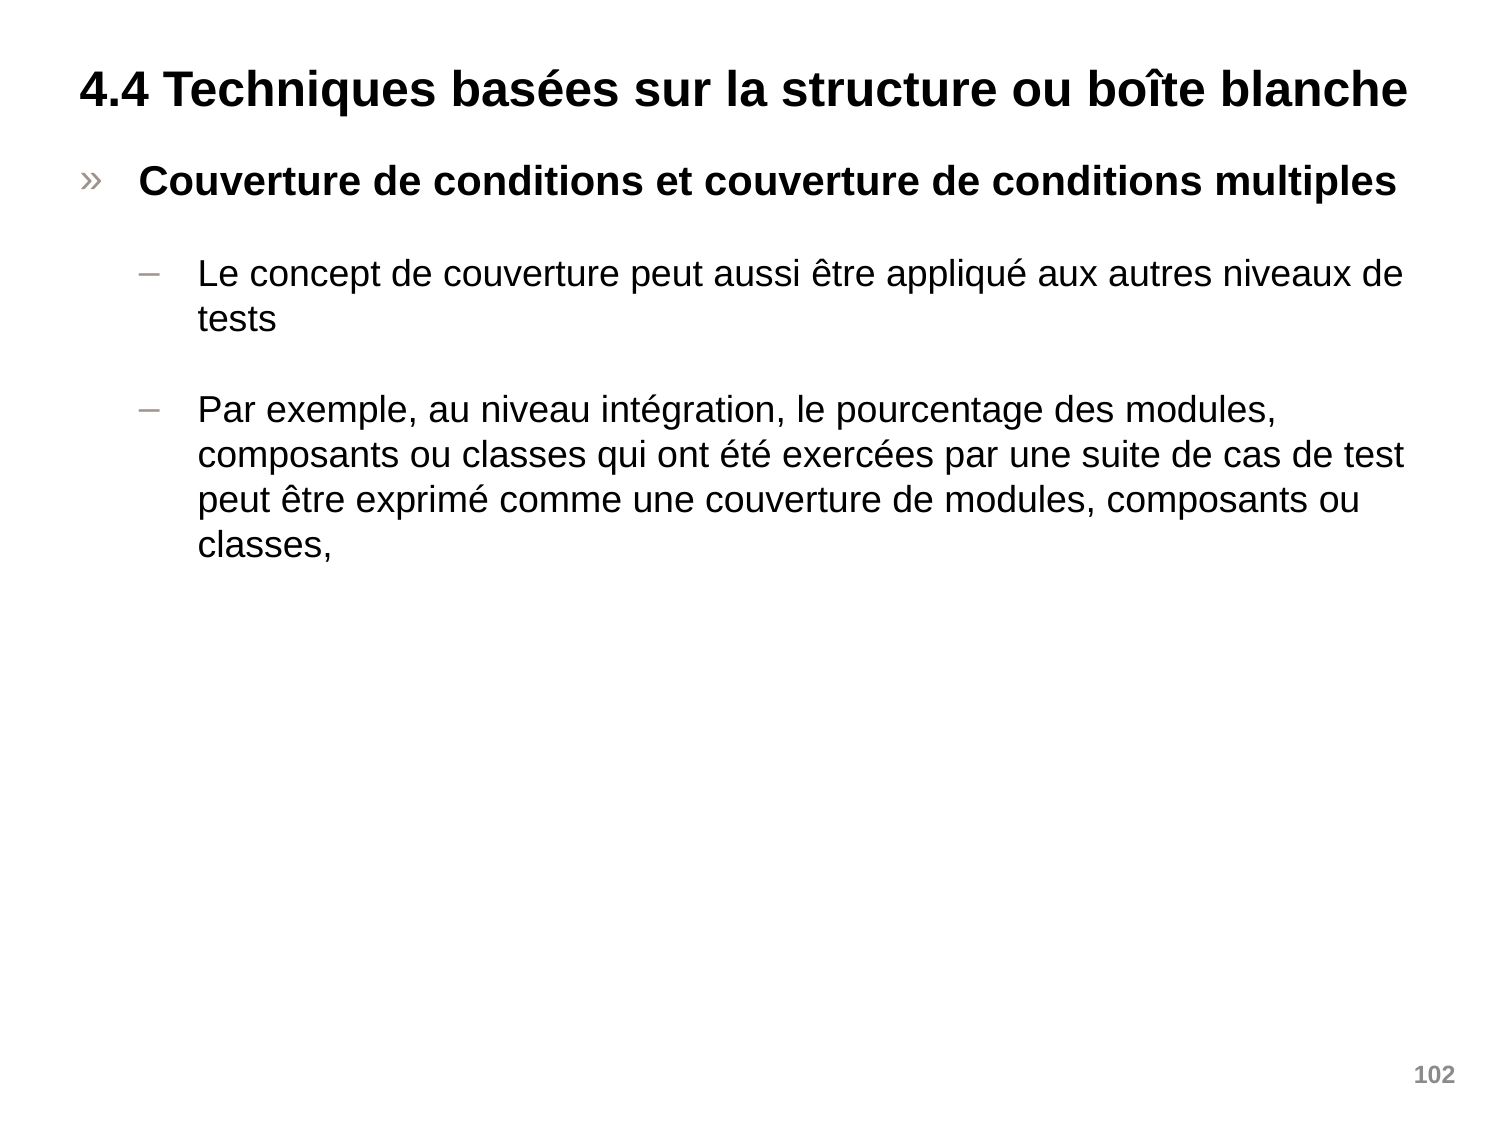

# 4.4 Techniques basées sur la structure ou boîte blanche
Couverture de conditions et couverture de conditions multiples
Le concept de couverture peut aussi être appliqué aux autres niveaux de tests
Par exemple, au niveau intégration, le pourcentage des modules, composants ou classes qui ont été exercées par une suite de cas de test peut être exprimé comme une couverture de modules, composants ou classes,
102